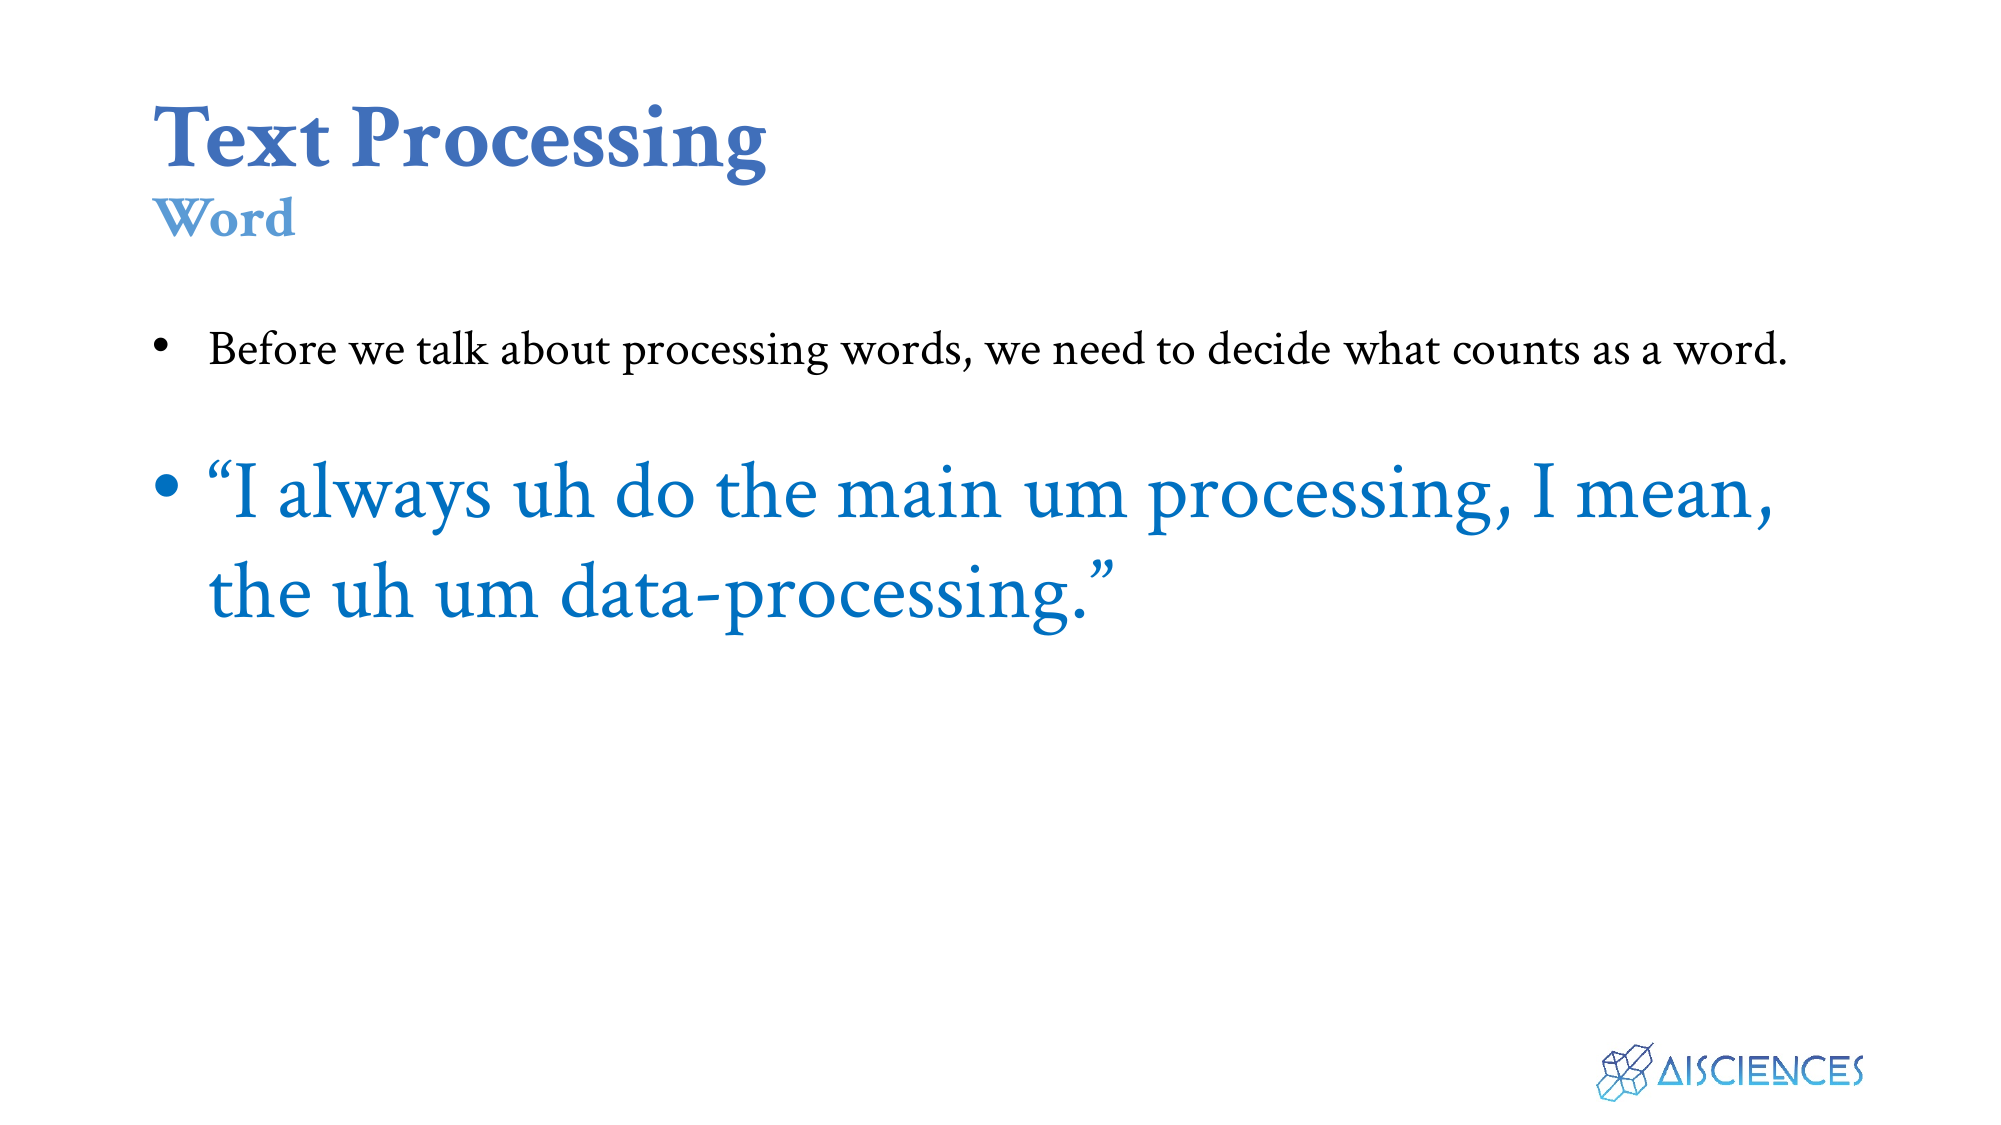

# Text Processing Word
Before we talk about processing words, we need to decide what counts as a word.

“I always uh do the main um processing, I mean, the uh um data-processing.”